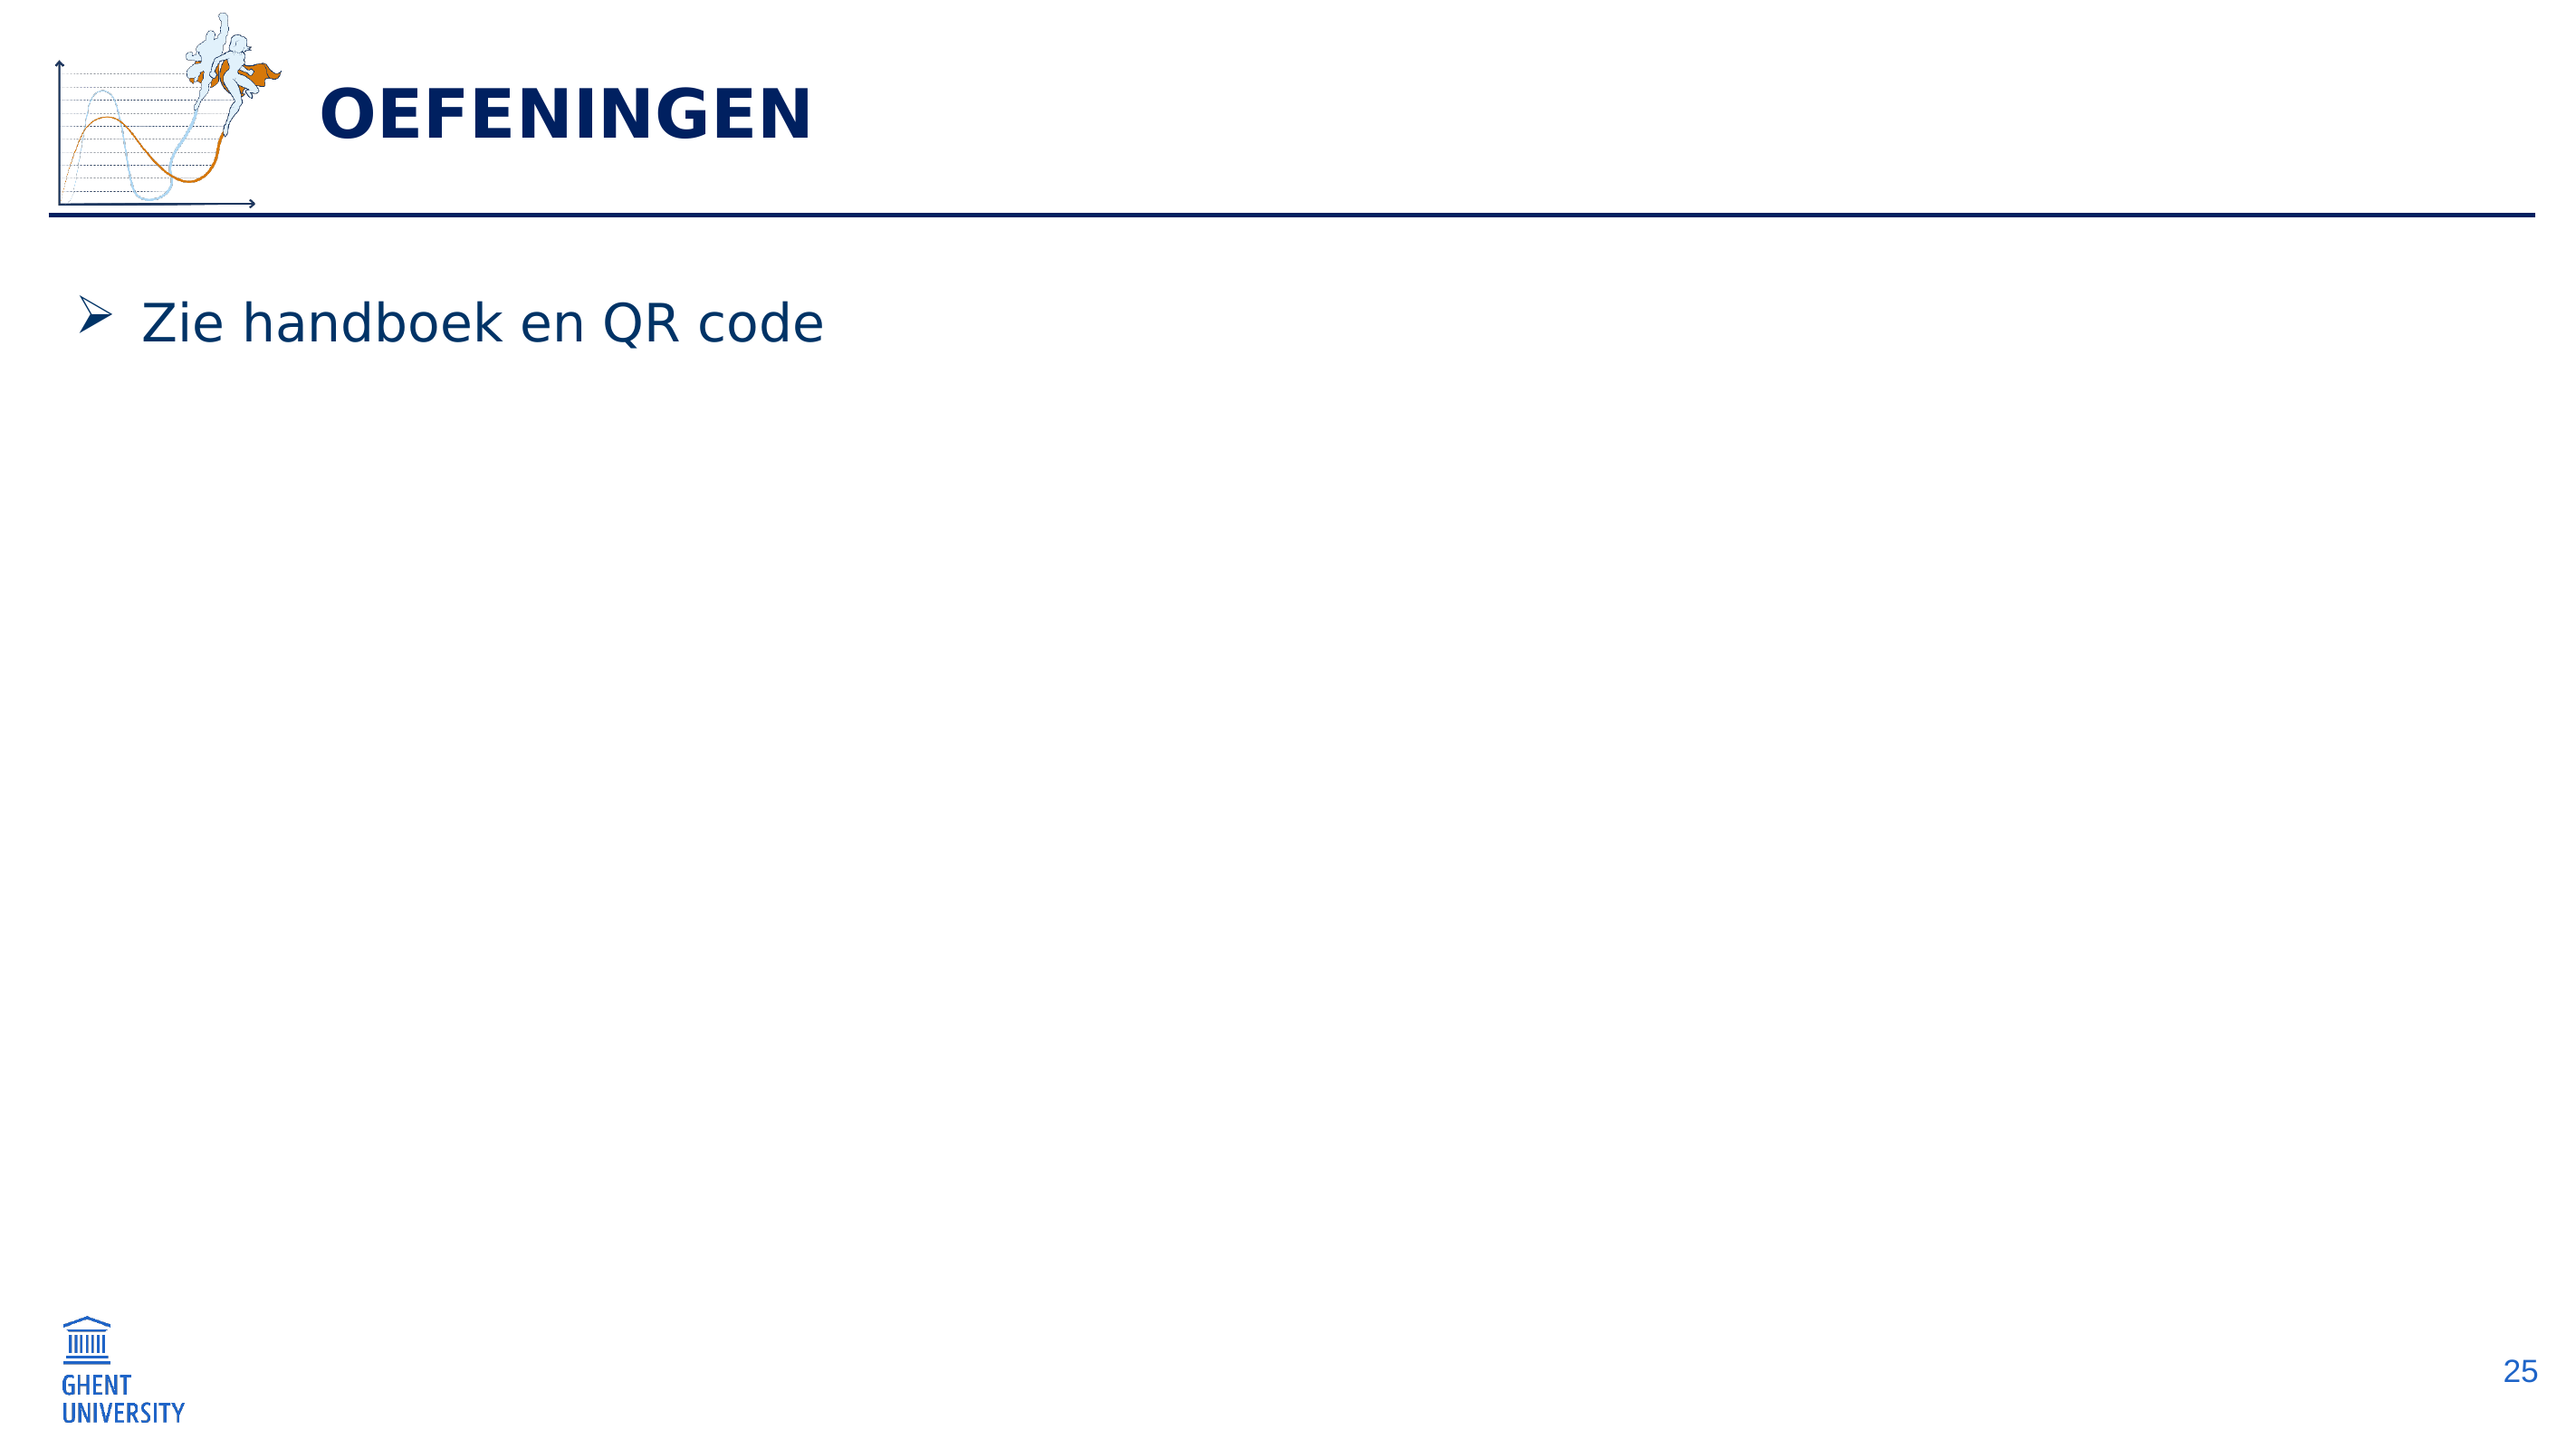

# oefeningen
Zie handboek en QR code
25